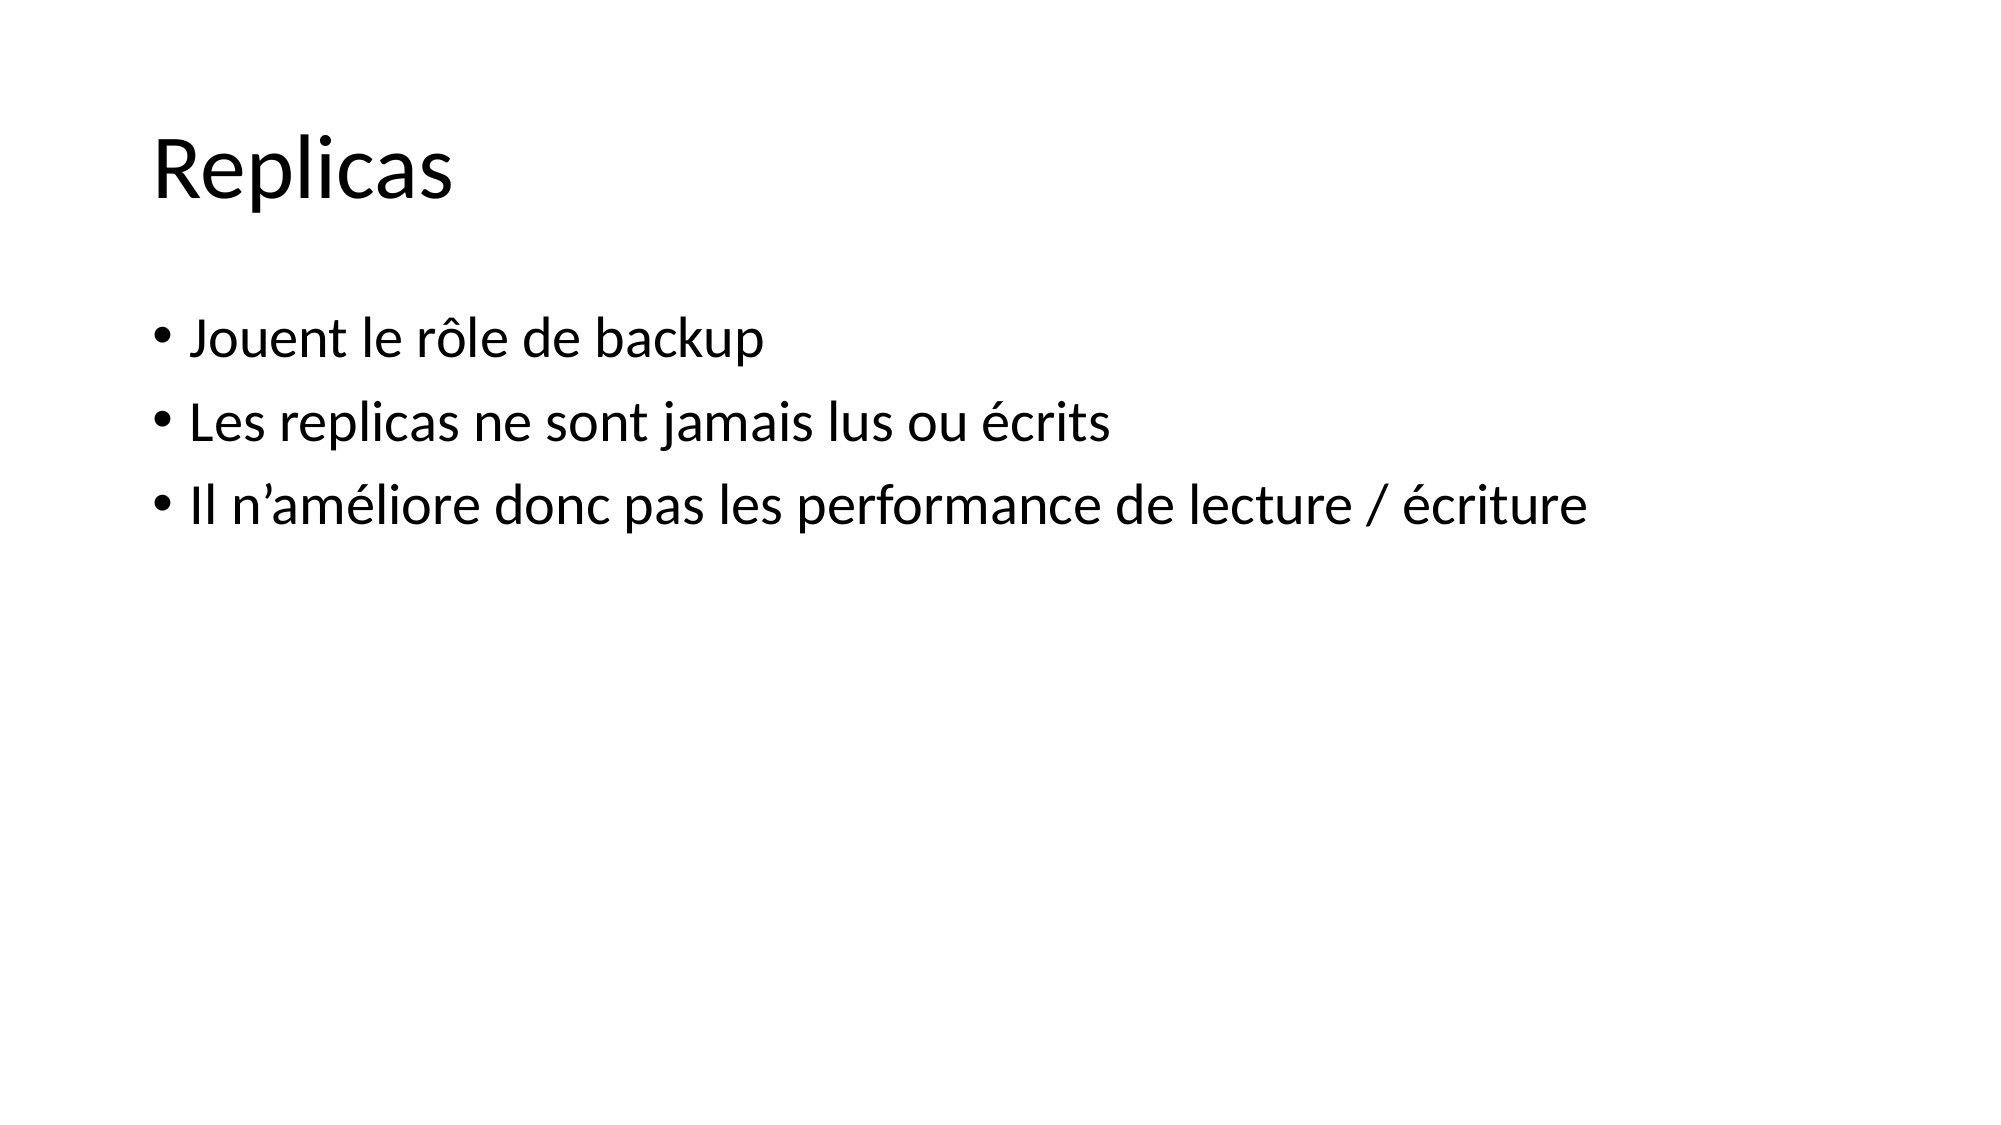

# Replicas
Jouent le rôle de backup
Les replicas ne sont jamais lus ou écrits
Il n’améliore donc pas les performance de lecture / écriture